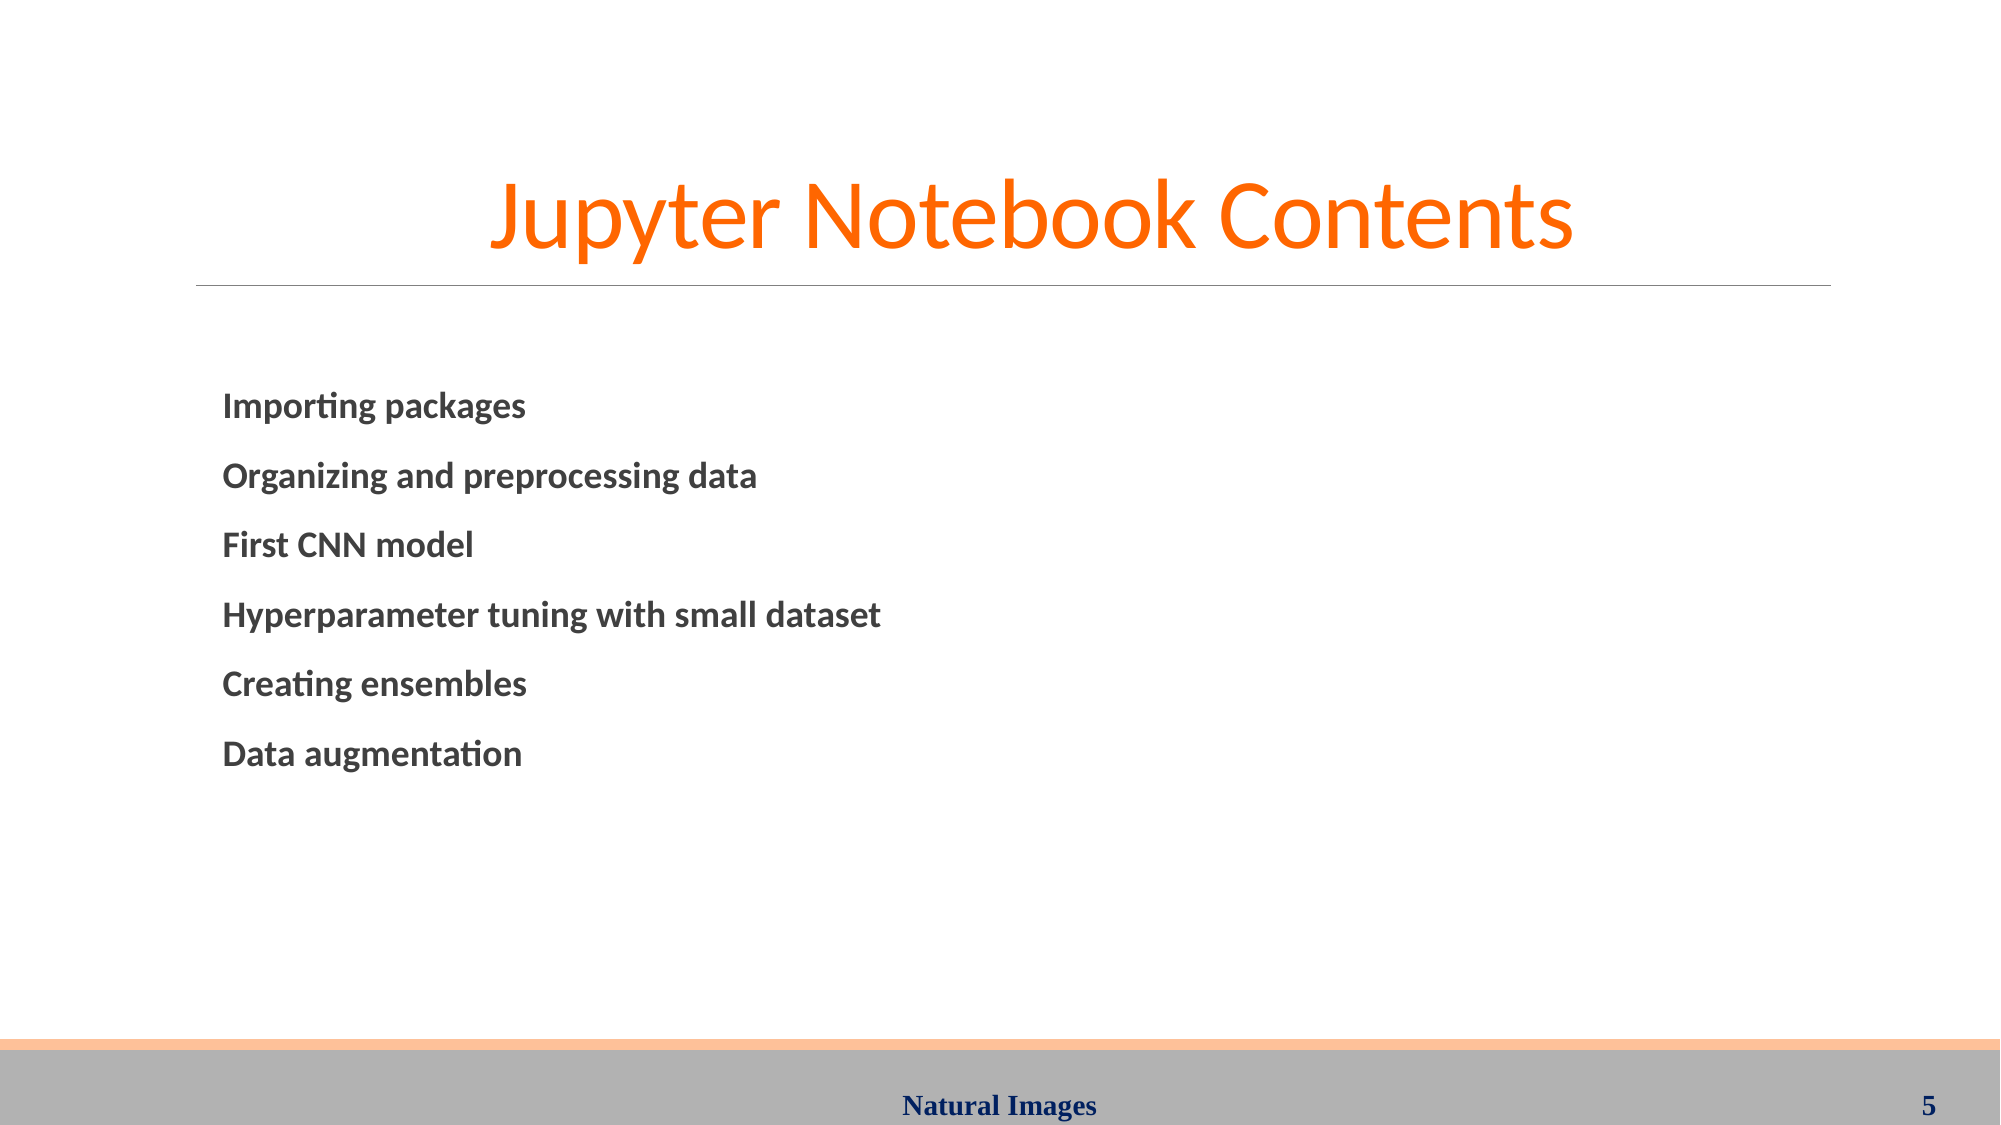

# Jupyter Notebook Contents

Importing packages
Organizing and preprocessing data
First CNN model
Hyperparameter tuning with small dataset
Creating ensembles
Data augmentation
5
Natural Images